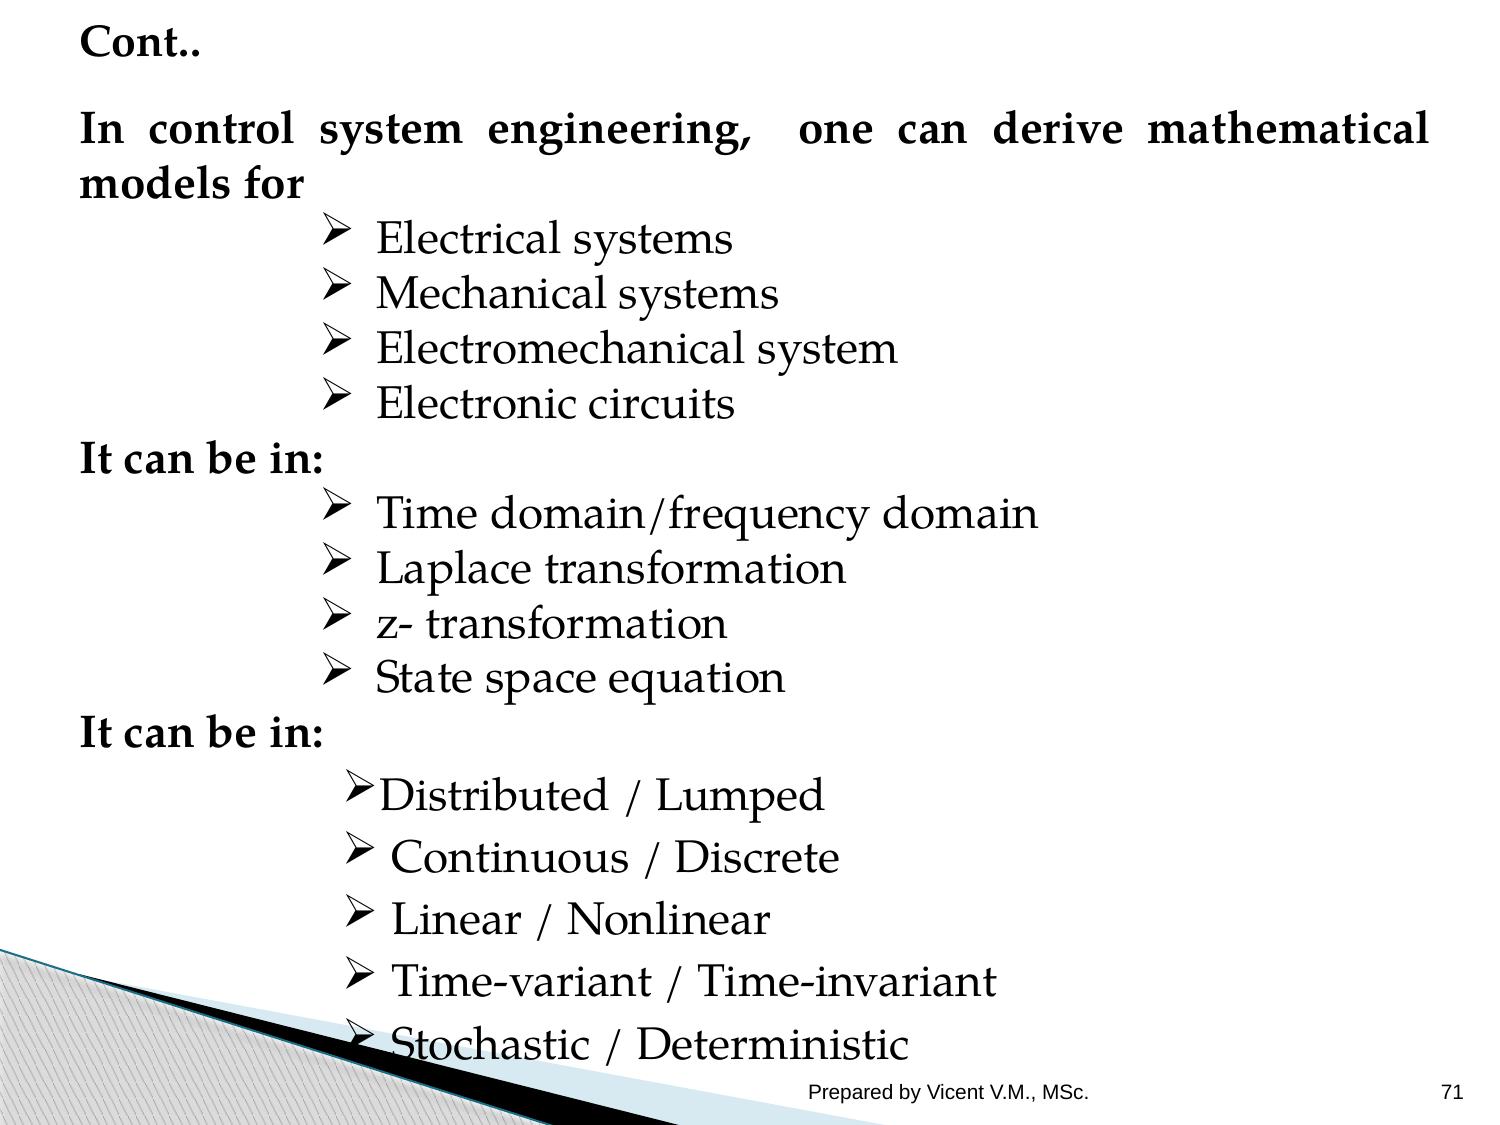

# Cont..
In control system engineering,  one can derive mathematical models for
Electrical systems
Mechanical systems
Electromechanical system
Electronic circuits
It can be in:
Time domain/frequency domain
Laplace transformation
z- transformation
State space equation
It can be in:
Distributed / Lumped
 Continuous / Discrete
 Linear / Nonlinear
 Time-variant / Time-invariant
 Stochastic / Deterministic
Prepared by Vicent V.M., MSc.
71